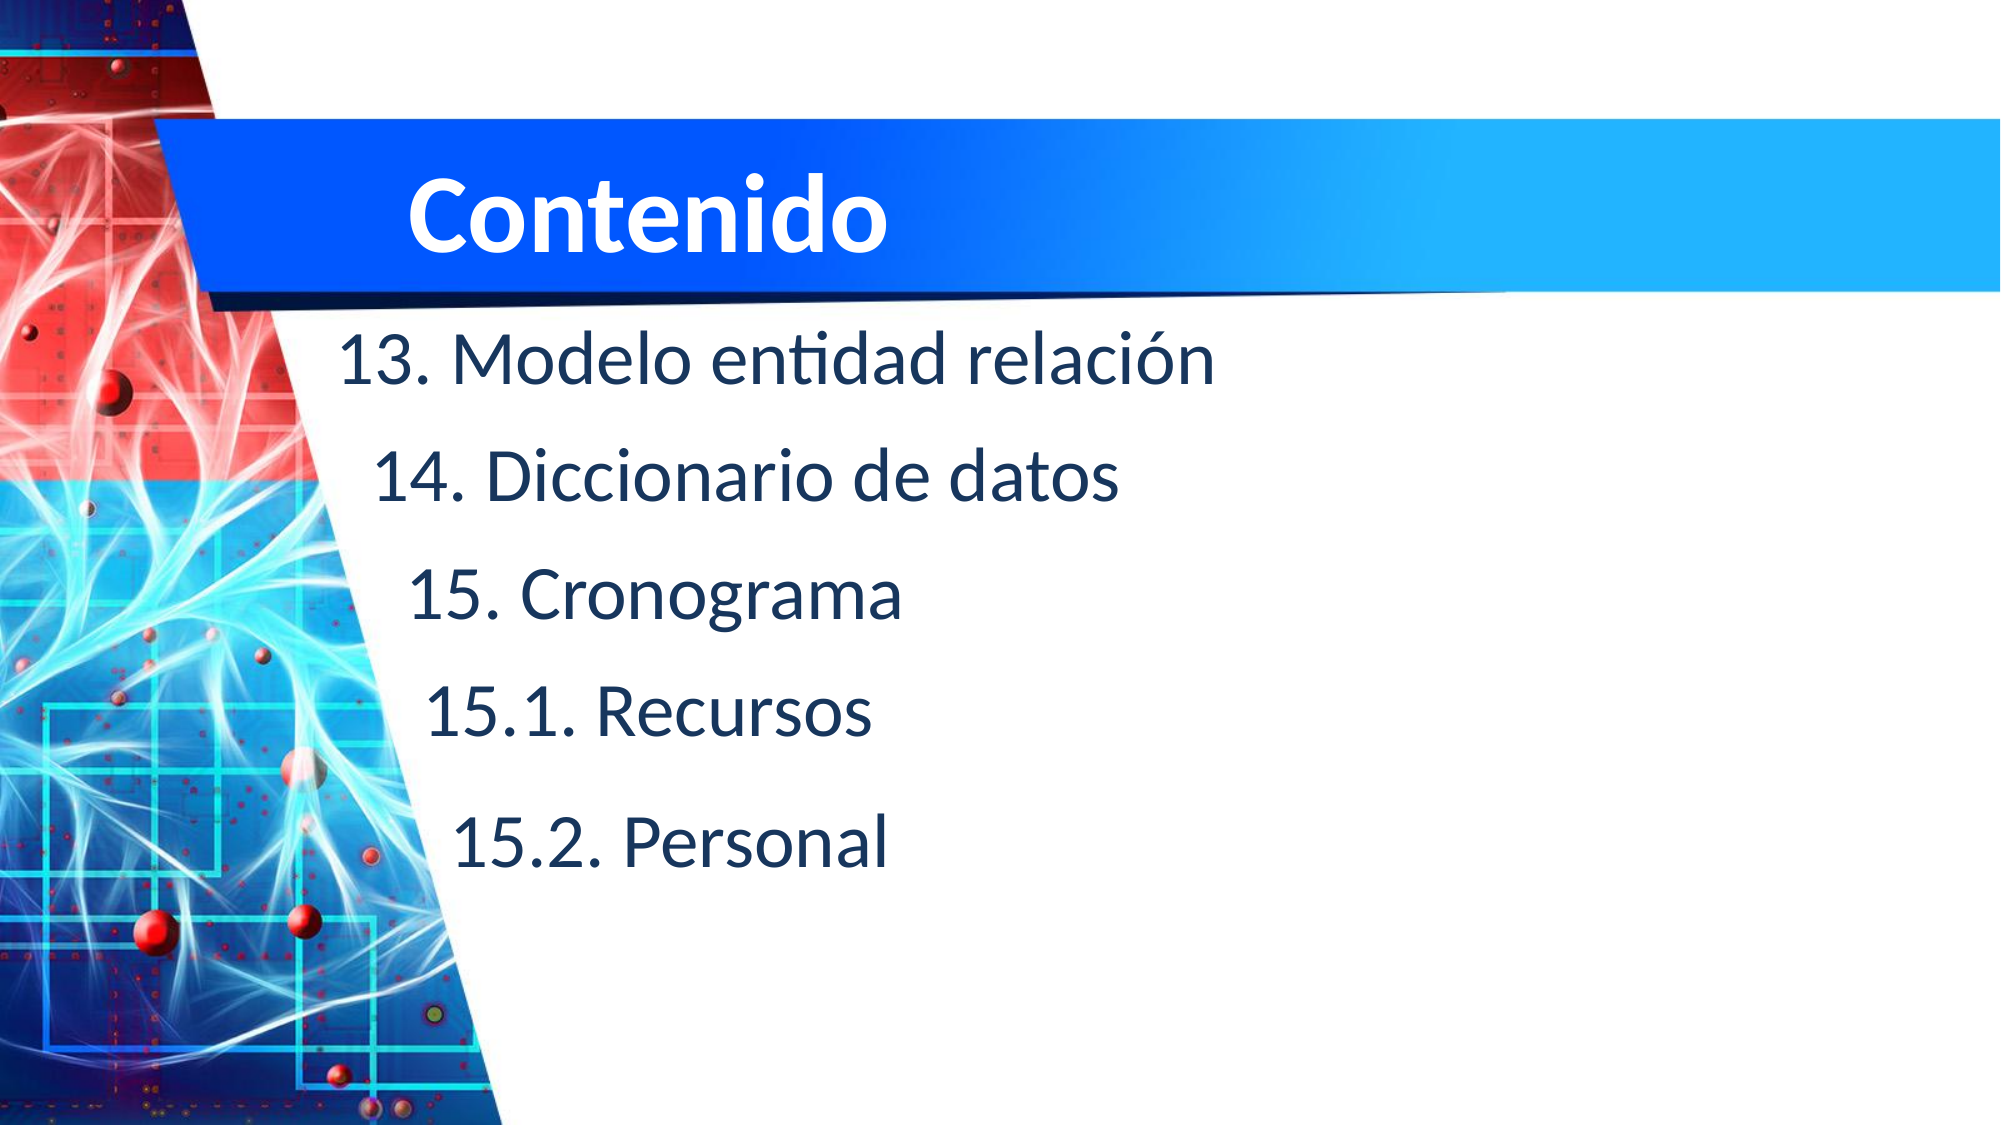

# Contenido
13. Modelo entidad relación
  14. Diccionario de datos
    15. Cronograma
     15.1. Recursos
    15.2. Personal

8.         INFORME DE REQUERIMIENTOS
9.         PLANTEAMIENTO DEL PROBLEMA
10.     CASOS DE USO
11.     ALCANCES DEL PROYECTO
12.     CONCLUSIONES
13.     JUSTIFICACIÓN
14.     EXTRA: MAPA DE PROCESOS DE ESTE TRABAJO